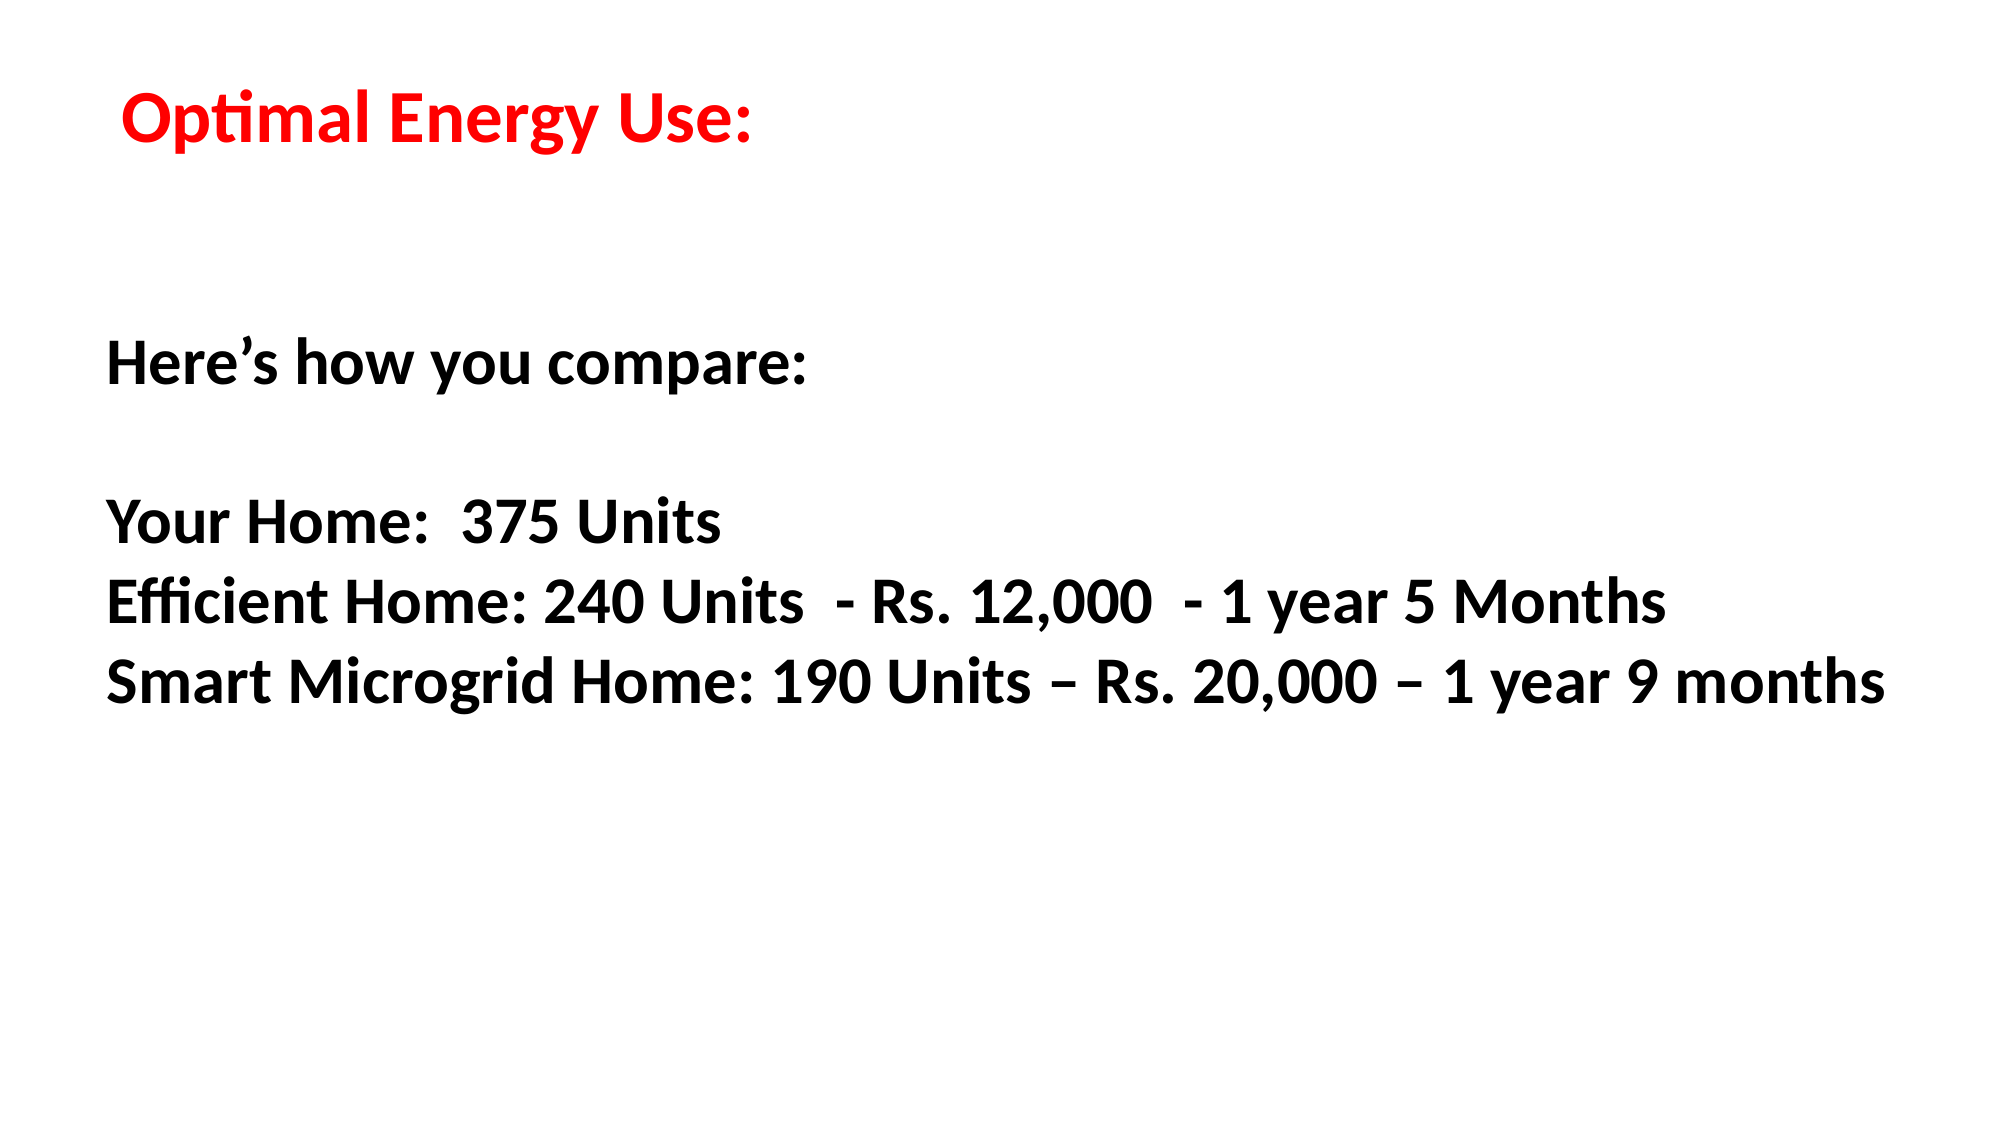

Optimal Energy Use:
Here’s how you compare:

Your Home:  375 Units
Efficient Home: 240 Units  - Rs. 12,000  - 1 year 5 Months
Smart Microgrid Home: 190 Units – Rs. 20,000 – 1 year 9 months